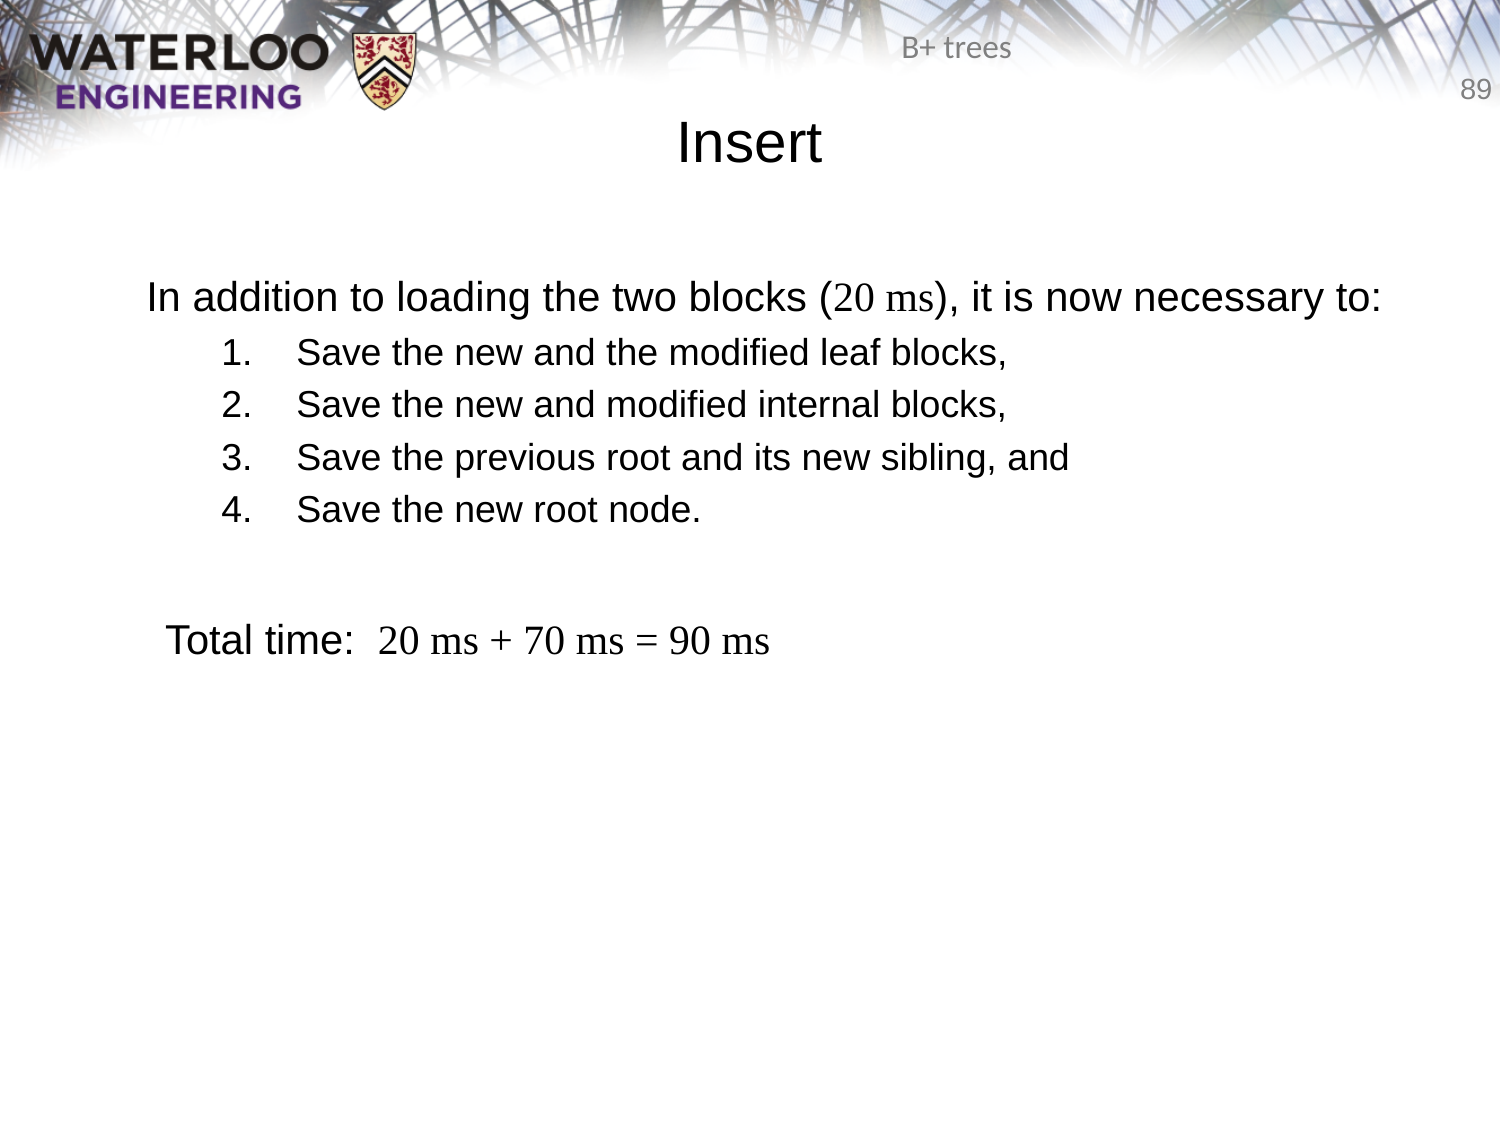

# Insert
	In addition to loading the two blocks (20 ms), it is now necessary to:
Save the new and the modified leaf blocks,
Save the new and modified internal blocks,
Save the previous root and its new sibling, and
Save the new root node.

	Total time:  20 ms + 70 ms = 90 ms